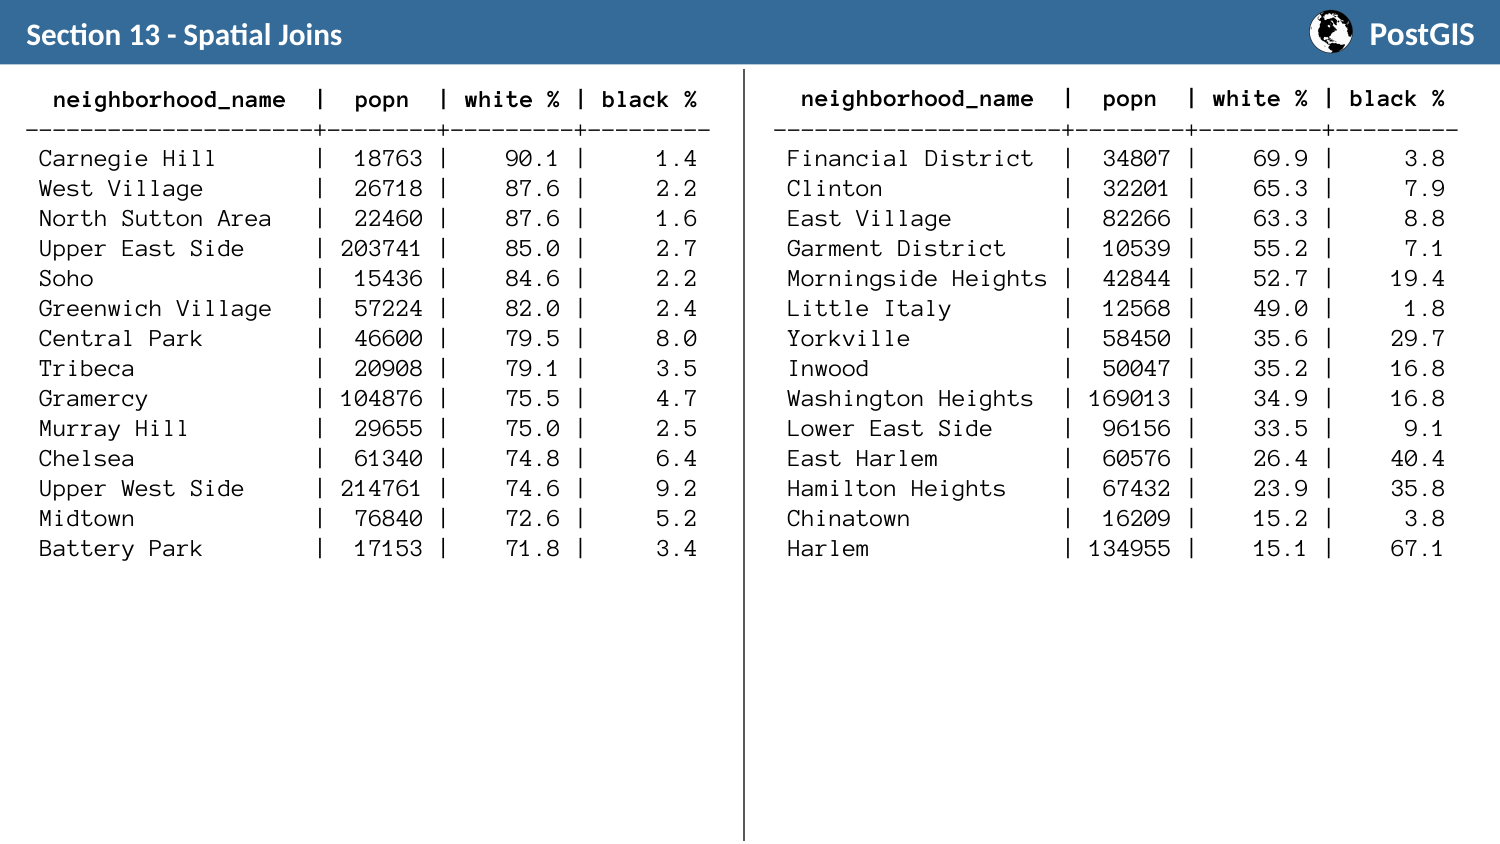

Section 13 - Spatial Joins
  neighborhood_name  |  popn  | white % | black %
---------------------+--------+---------+---------
 Carnegie Hill       |  18763 |    90.1 |     1.4
 West Village        |  26718 |    87.6 |     2.2
 North Sutton Area   |  22460 |    87.6 |     1.6
 Upper East Side     | 203741 |    85.0 |     2.7
 Soho                |  15436 |    84.6 |     2.2
 Greenwich Village   |  57224 |    82.0 |     2.4
 Central Park        |  46600 |    79.5 |     8.0
 Tribeca             |  20908 |    79.1 |     3.5
 Gramercy            | 104876 |    75.5 |     4.7
 Murray Hill         |  29655 |    75.0 |     2.5
 Chelsea             |  61340 |    74.8 |     6.4
 Upper West Side     | 214761 |    74.6 |     9.2
 Midtown             |  76840 |    72.6 |     5.2
 Battery Park        |  17153 |    71.8 |     3.4

  neighborhood_name  |  popn  | white % | black %
---------------------+--------+---------+---------
 Financial District  |  34807 |    69.9 |     3.8
 Clinton             |  32201 |    65.3 |     7.9
 East Village        |  82266 |    63.3 |     8.8
 Garment District    |  10539 |    55.2 |     7.1
 Morningside Heights |  42844 |    52.7 |    19.4
 Little Italy        |  12568 |    49.0 |     1.8
 Yorkville           |  58450 |    35.6 |    29.7
 Inwood              |  50047 |    35.2 |    16.8
 Washington Heights  | 169013 |    34.9 |    16.8
 Lower East Side     |  96156 |    33.5 |     9.1
 East Harlem         |  60576 |    26.4 |    40.4
 Hamilton Heights    |  67432 |    23.9 |    35.8
 Chinatown           |  16209 |    15.2 |     3.8
 Harlem              | 134955 |    15.1 |    67.1